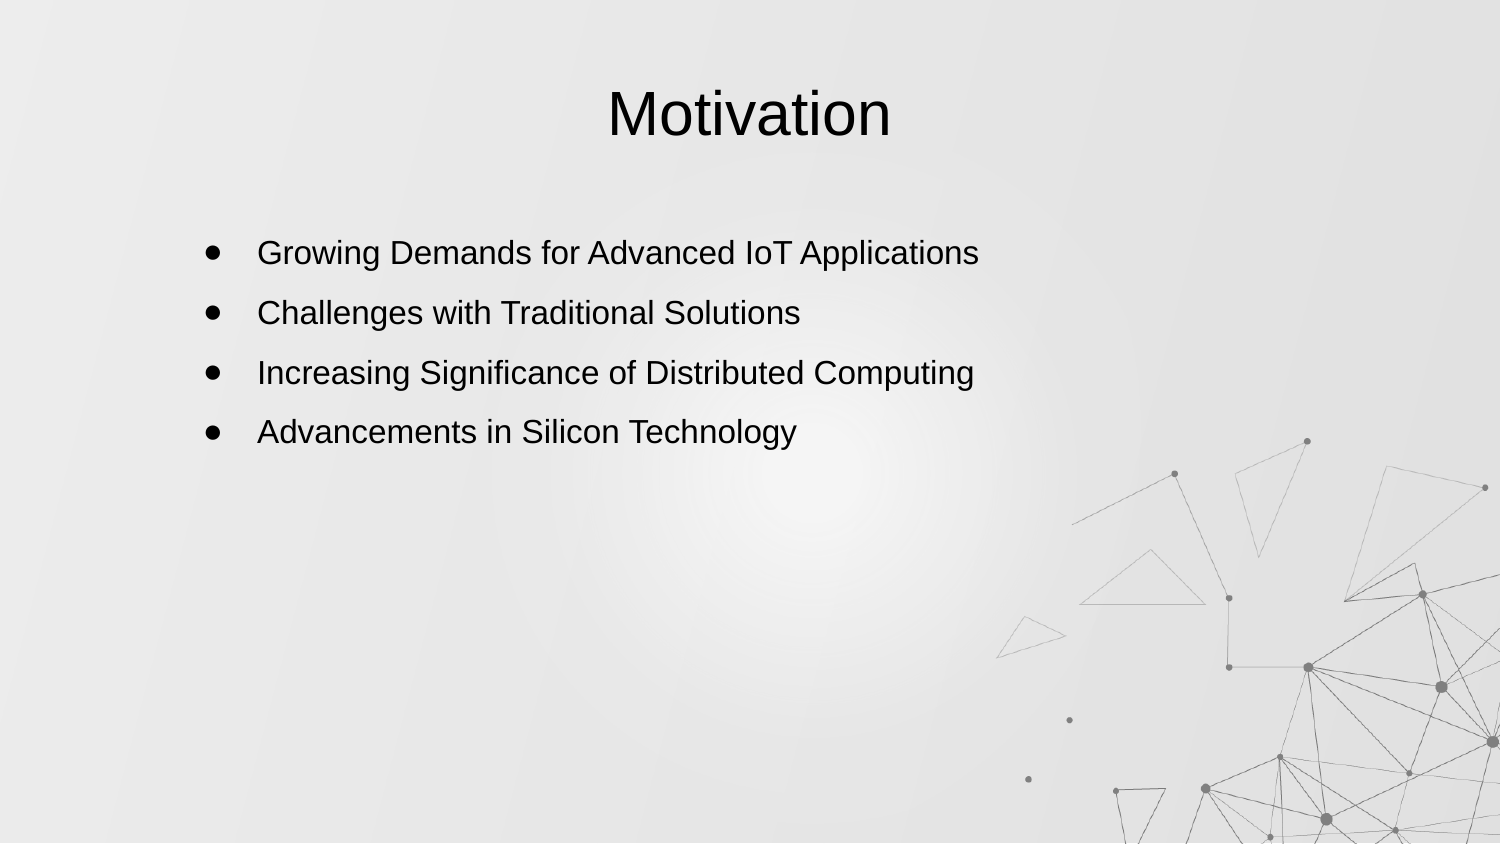

# Motivation
Growing Demands for Advanced IoT Applications
Challenges with Traditional Solutions
Increasing Significance of Distributed Computing
Advancements in Silicon Technology